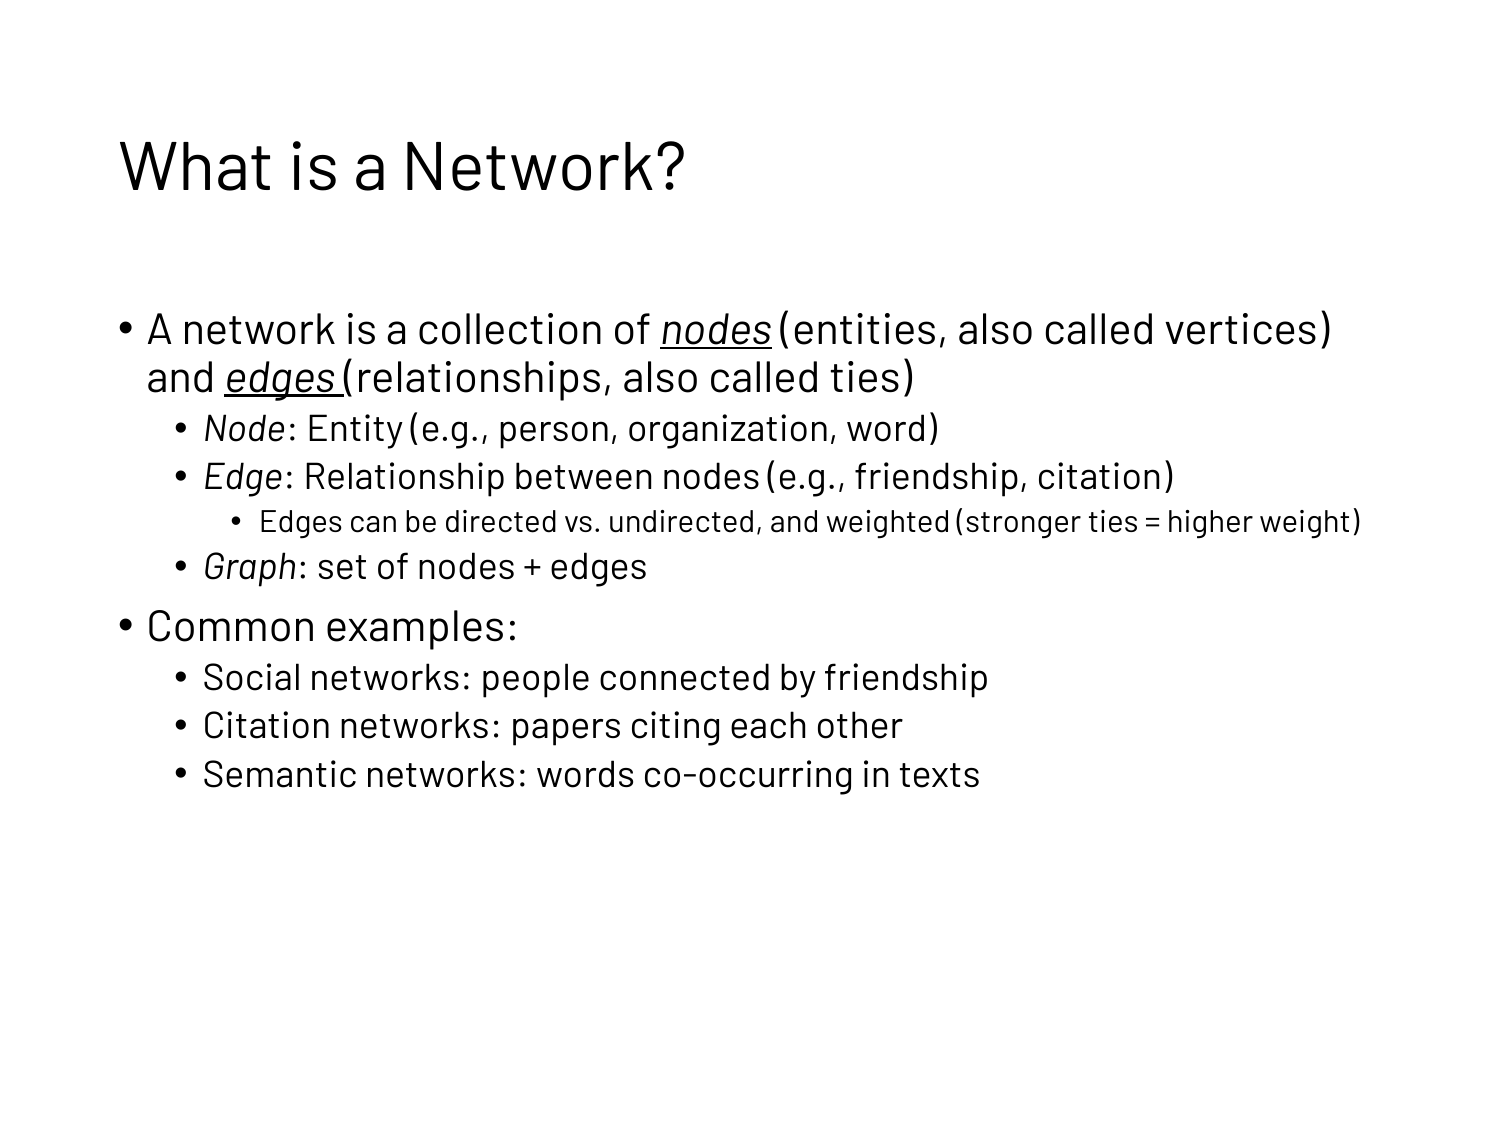

# What is a Network?
A network is a collection of nodes (entities, also called vertices) and edges (relationships, also called ties)
Node: Entity (e.g., person, organization, word)
Edge: Relationship between nodes (e.g., friendship, citation)
Edges can be directed vs. undirected, and weighted (stronger ties = higher weight)
Graph: set of nodes + edges
Common examples:
Social networks: people connected by friendship
Citation networks: papers citing each other
Semantic networks: words co-occurring in texts